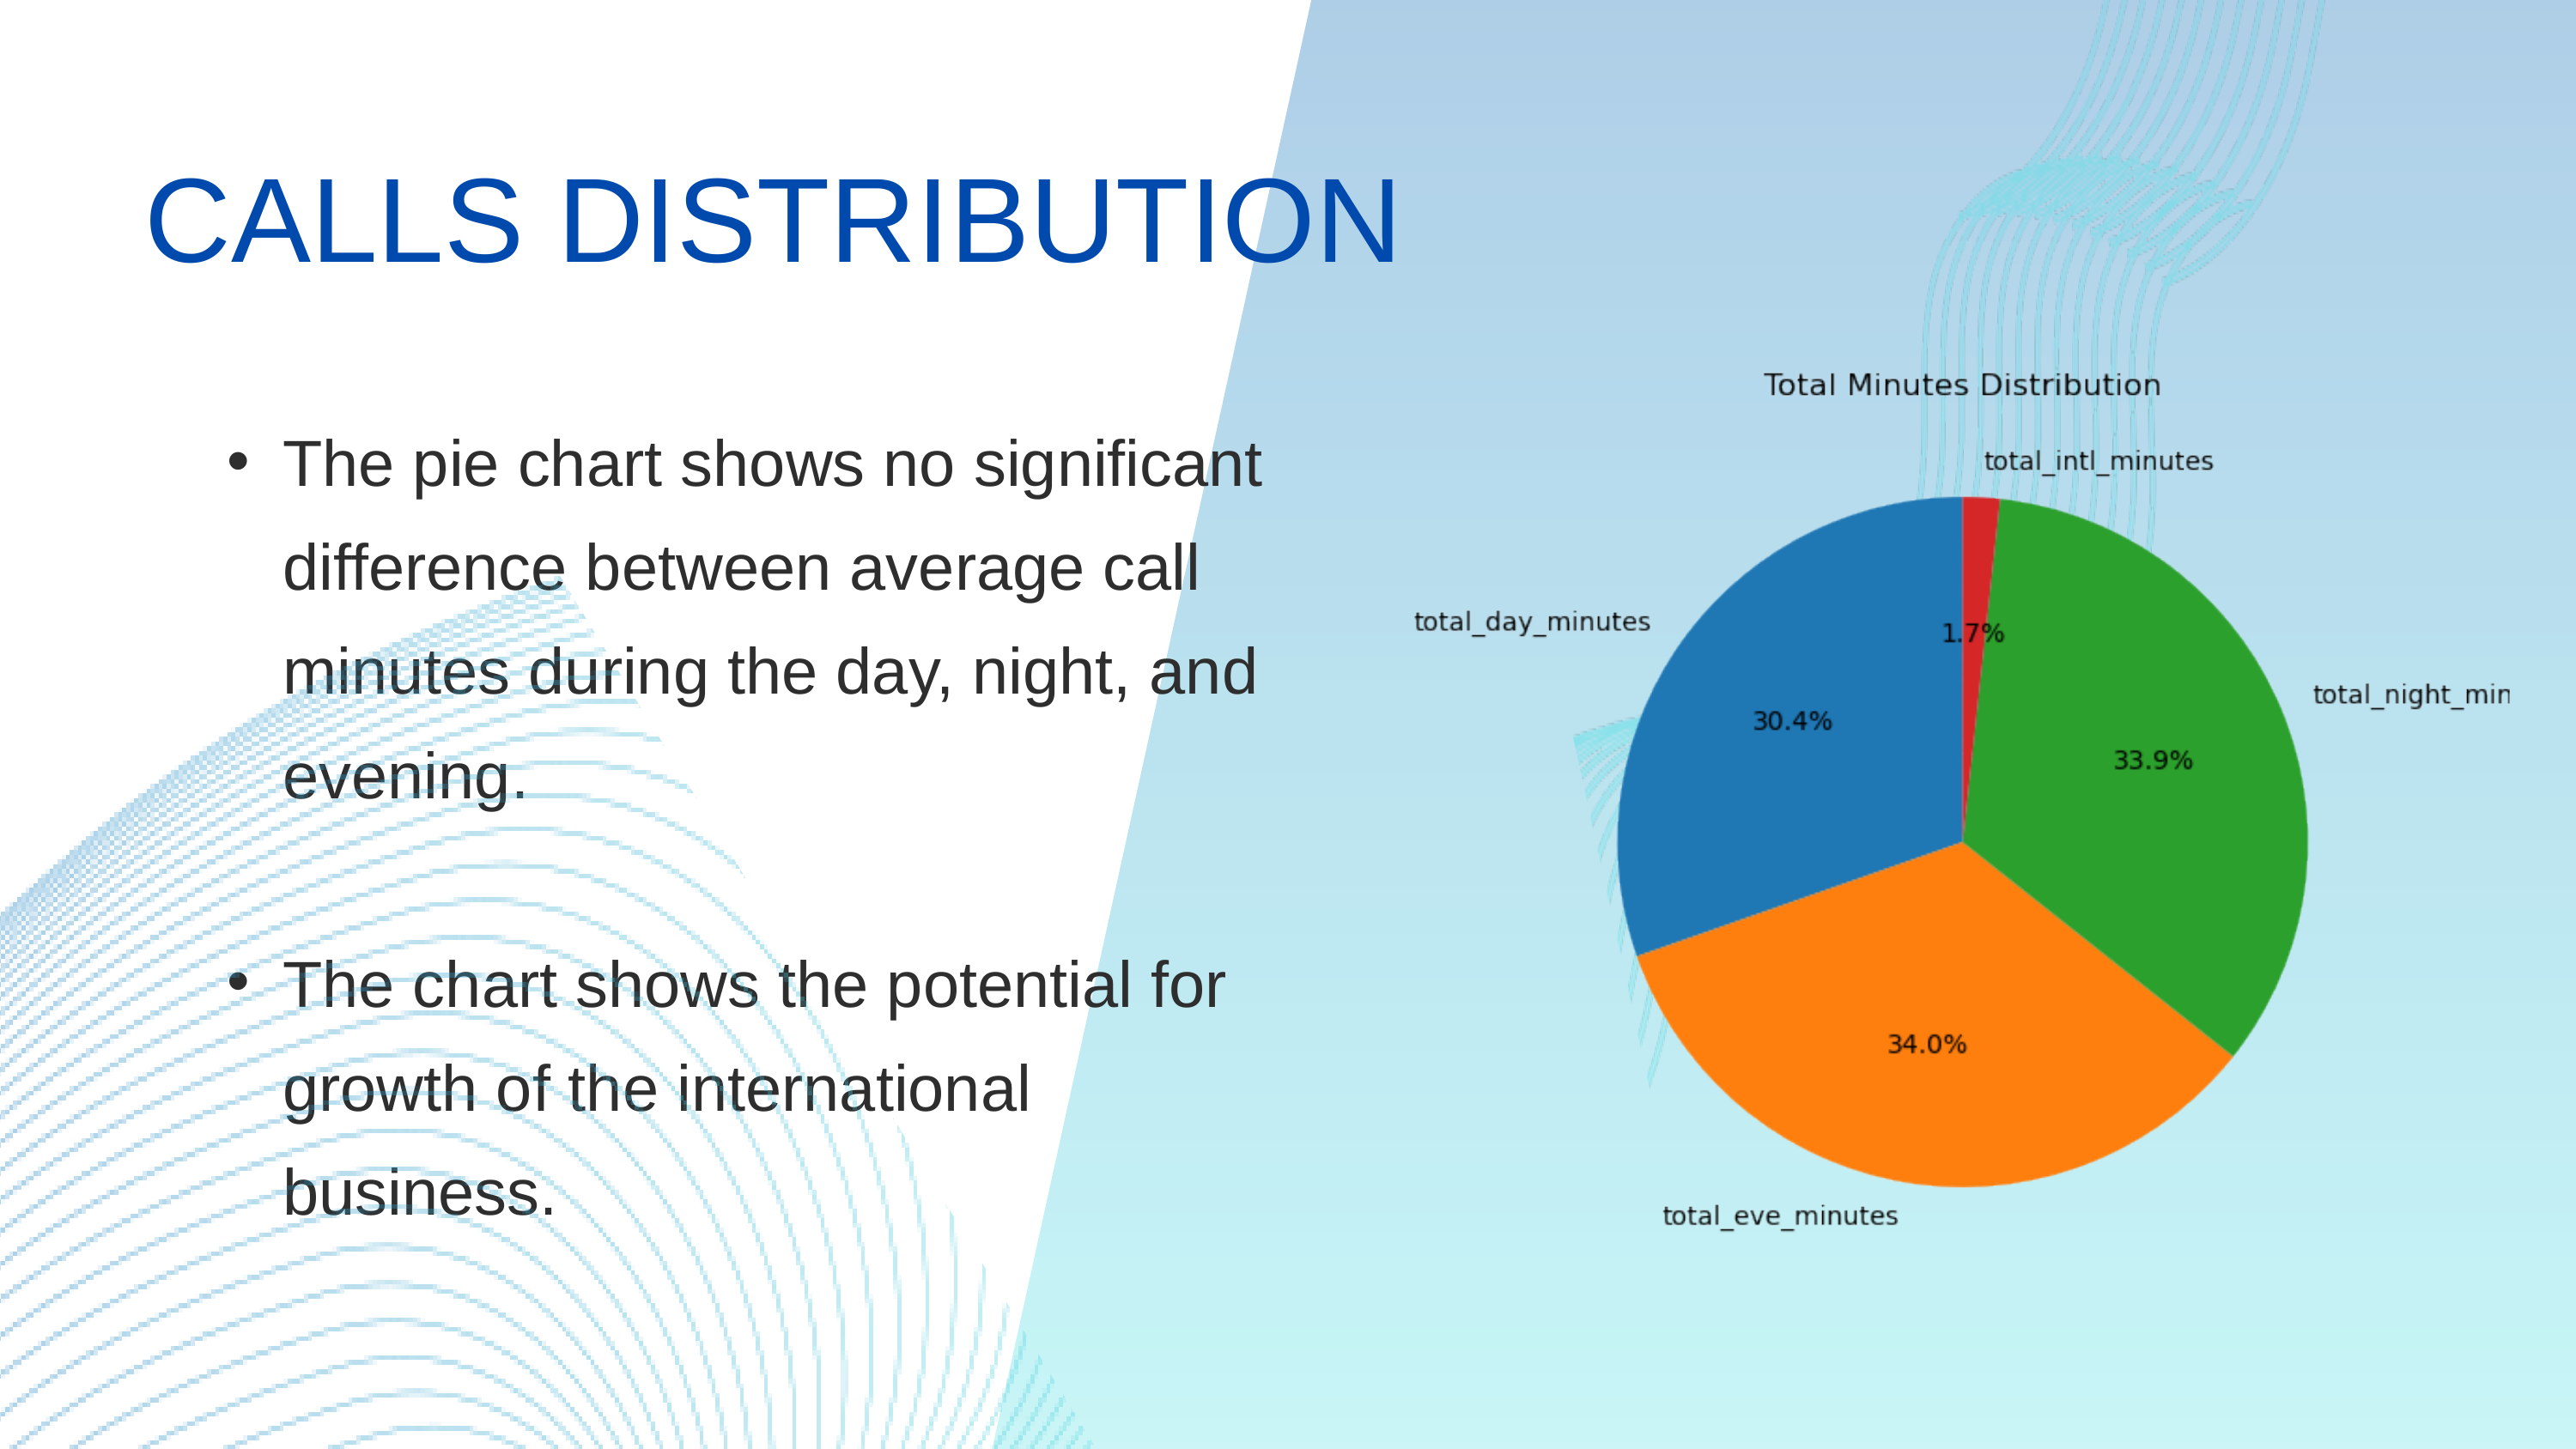

CALLS DISTRIBUTION

The pie chart shows no significant difference between average call minutes during the day, night, and evening.

The chart shows the potential for growth of the international business.